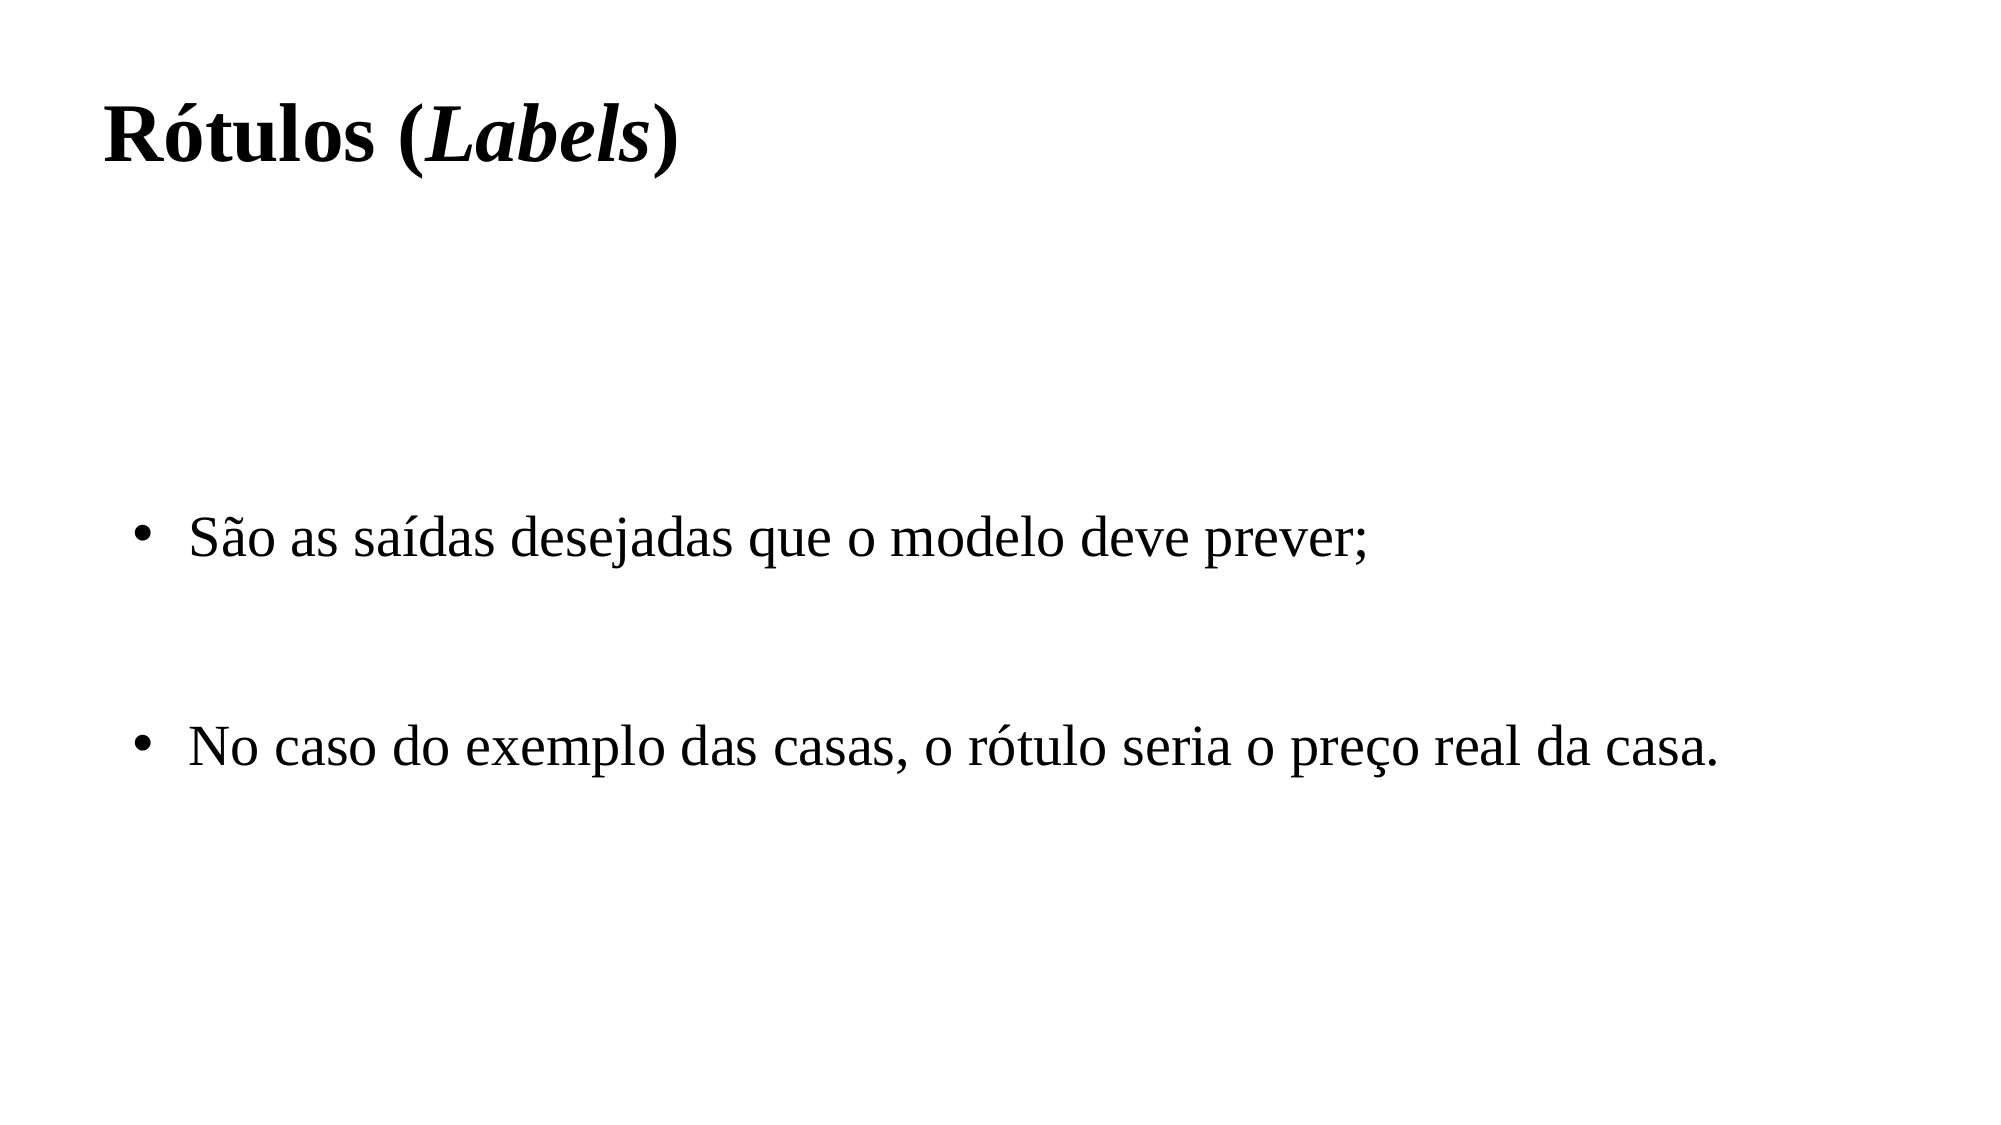

Rótulos (Labels)
São as saídas desejadas que o modelo deve prever;

No caso do exemplo das casas, o rótulo seria o preço real da casa.